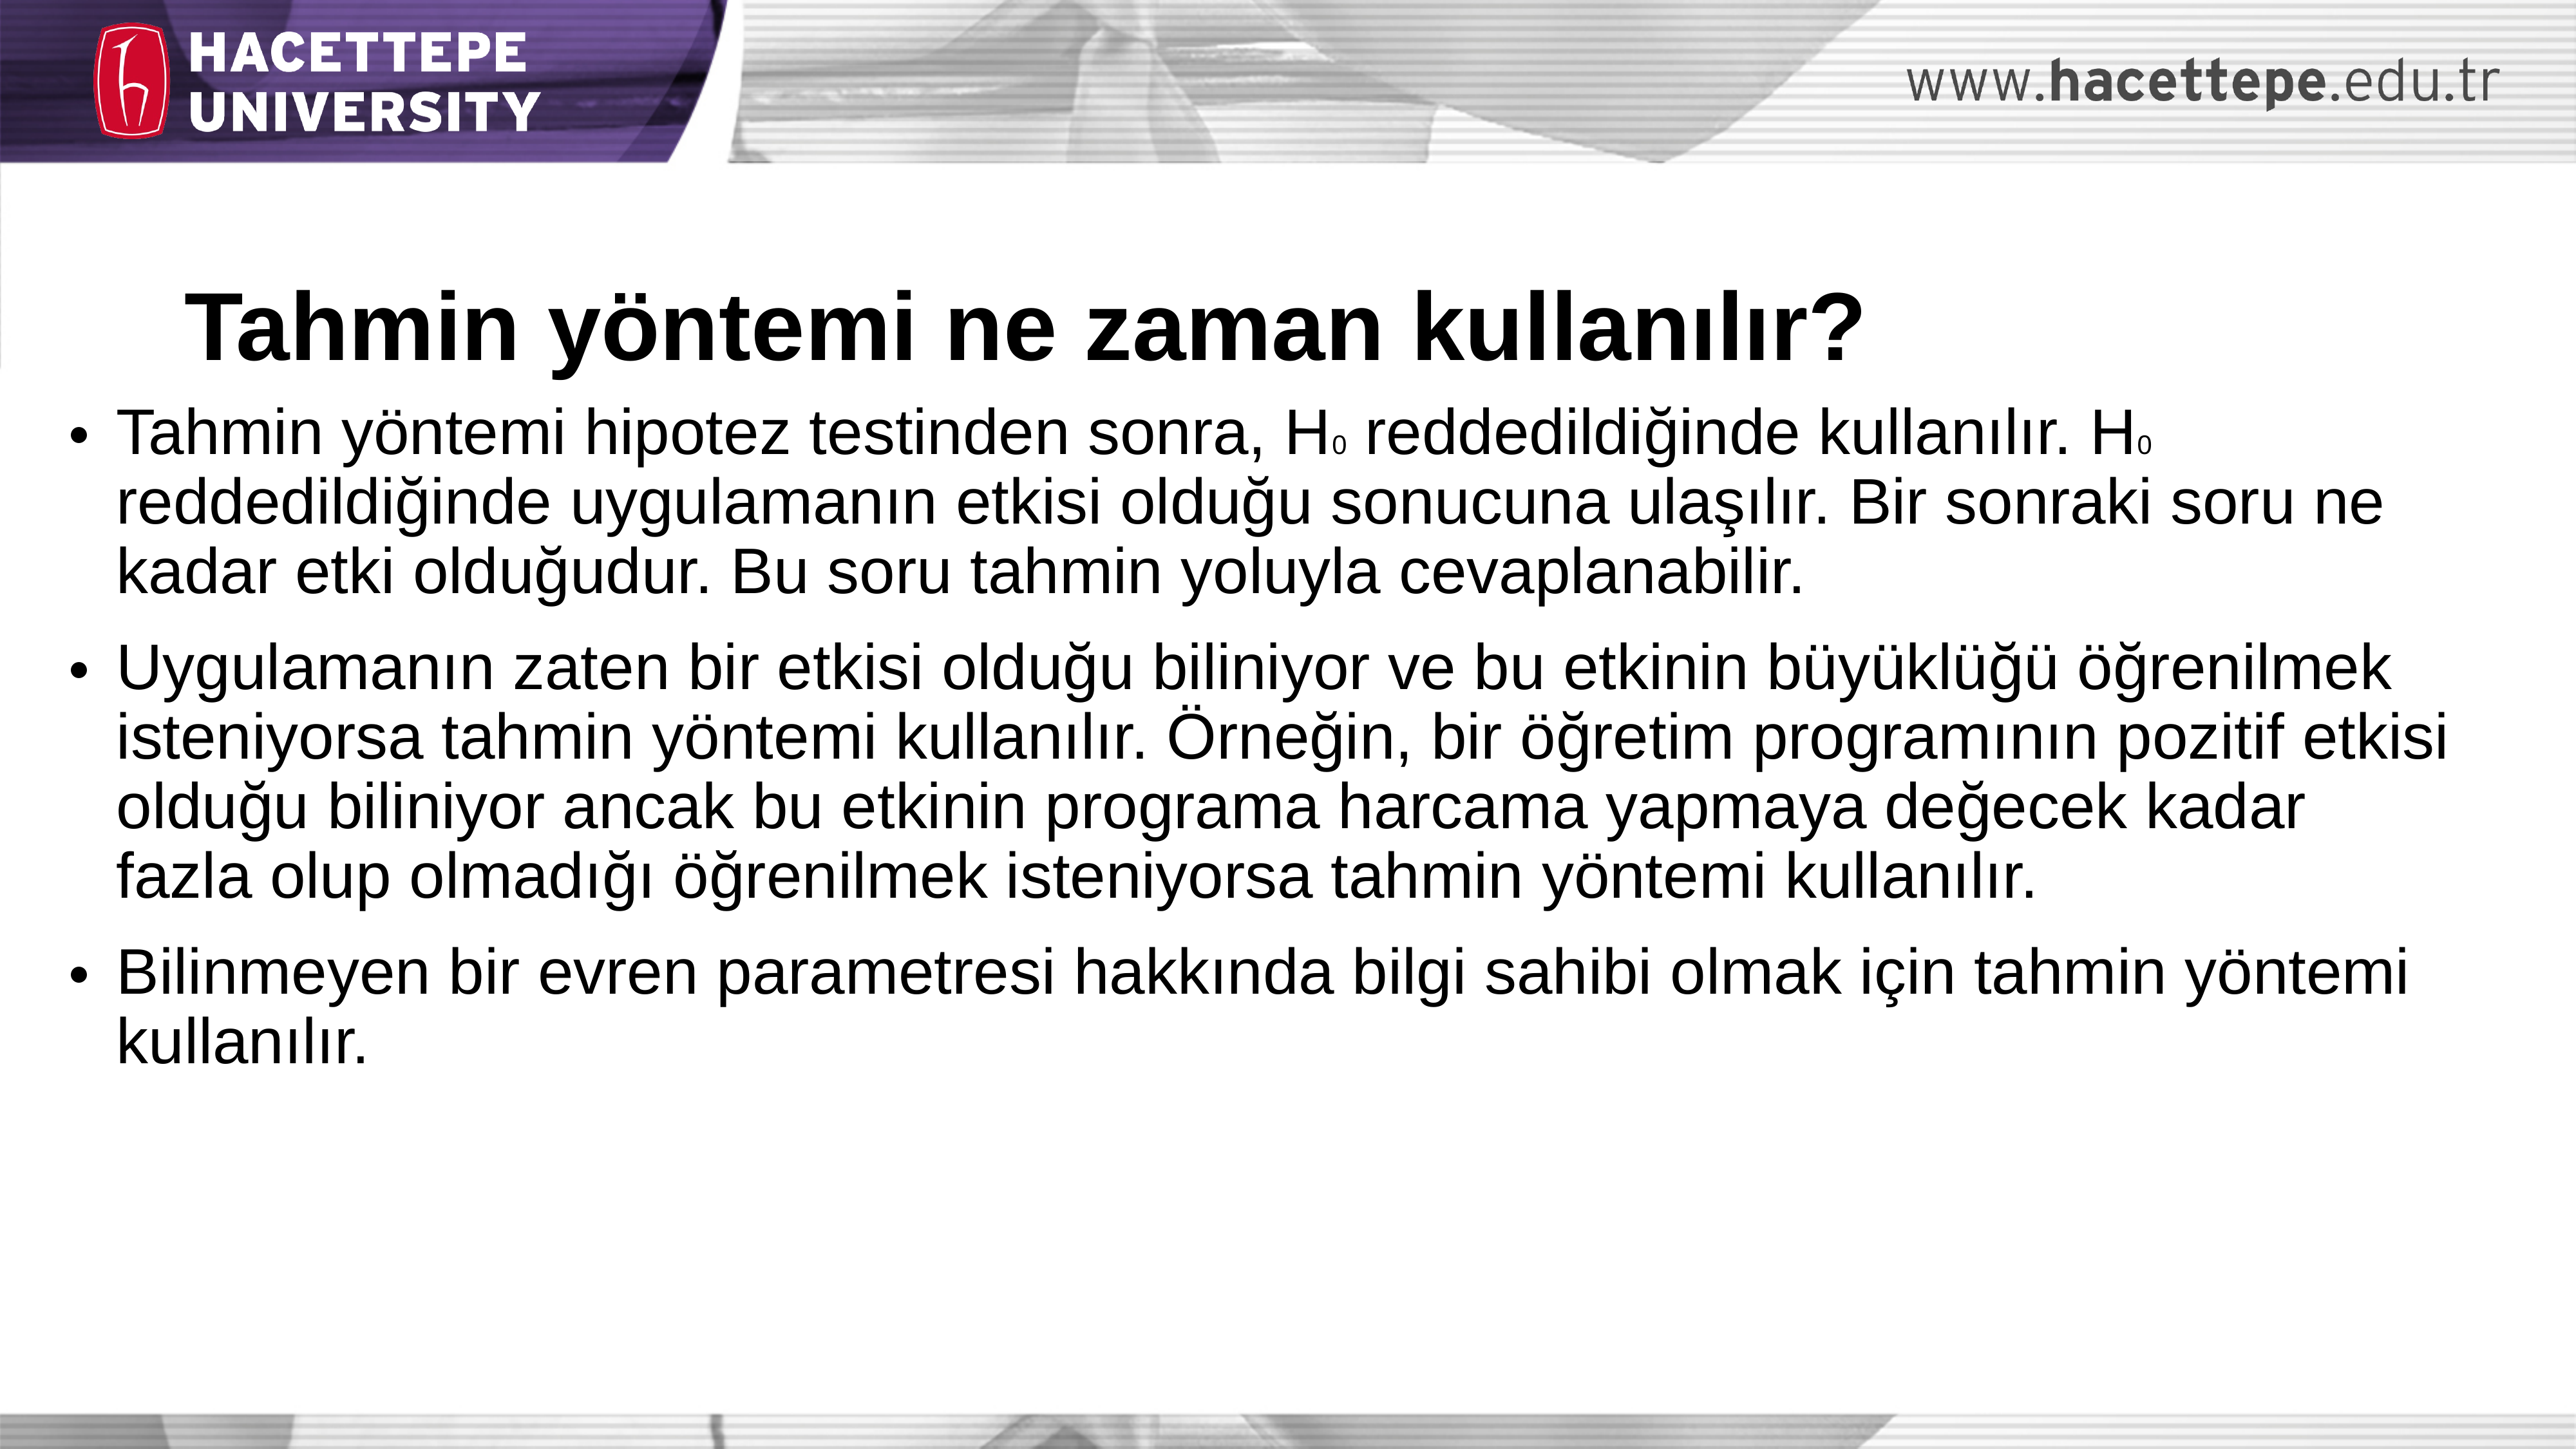

Tahmin yöntemi ne zaman kullanılır?
Tahmin yöntemi hipotez testinden sonra, H0 reddedildiğinde kullanılır. H0 reddedildiğinde uygulamanın etkisi olduğu sonucuna ulaşılır. Bir sonraki soru ne kadar etki olduğudur. Bu soru tahmin yoluyla cevaplanabilir.
Uygulamanın zaten bir etkisi olduğu biliniyor ve bu etkinin büyüklüğü öğrenilmek isteniyorsa tahmin yöntemi kullanılır. Örneğin, bir öğretim programının pozitif etkisi olduğu biliniyor ancak bu etkinin programa harcama yapmaya değecek kadar fazla olup olmadığı öğrenilmek isteniyorsa tahmin yöntemi kullanılır.
Bilinmeyen bir evren parametresi hakkında bilgi sahibi olmak için tahmin yöntemi kullanılır.